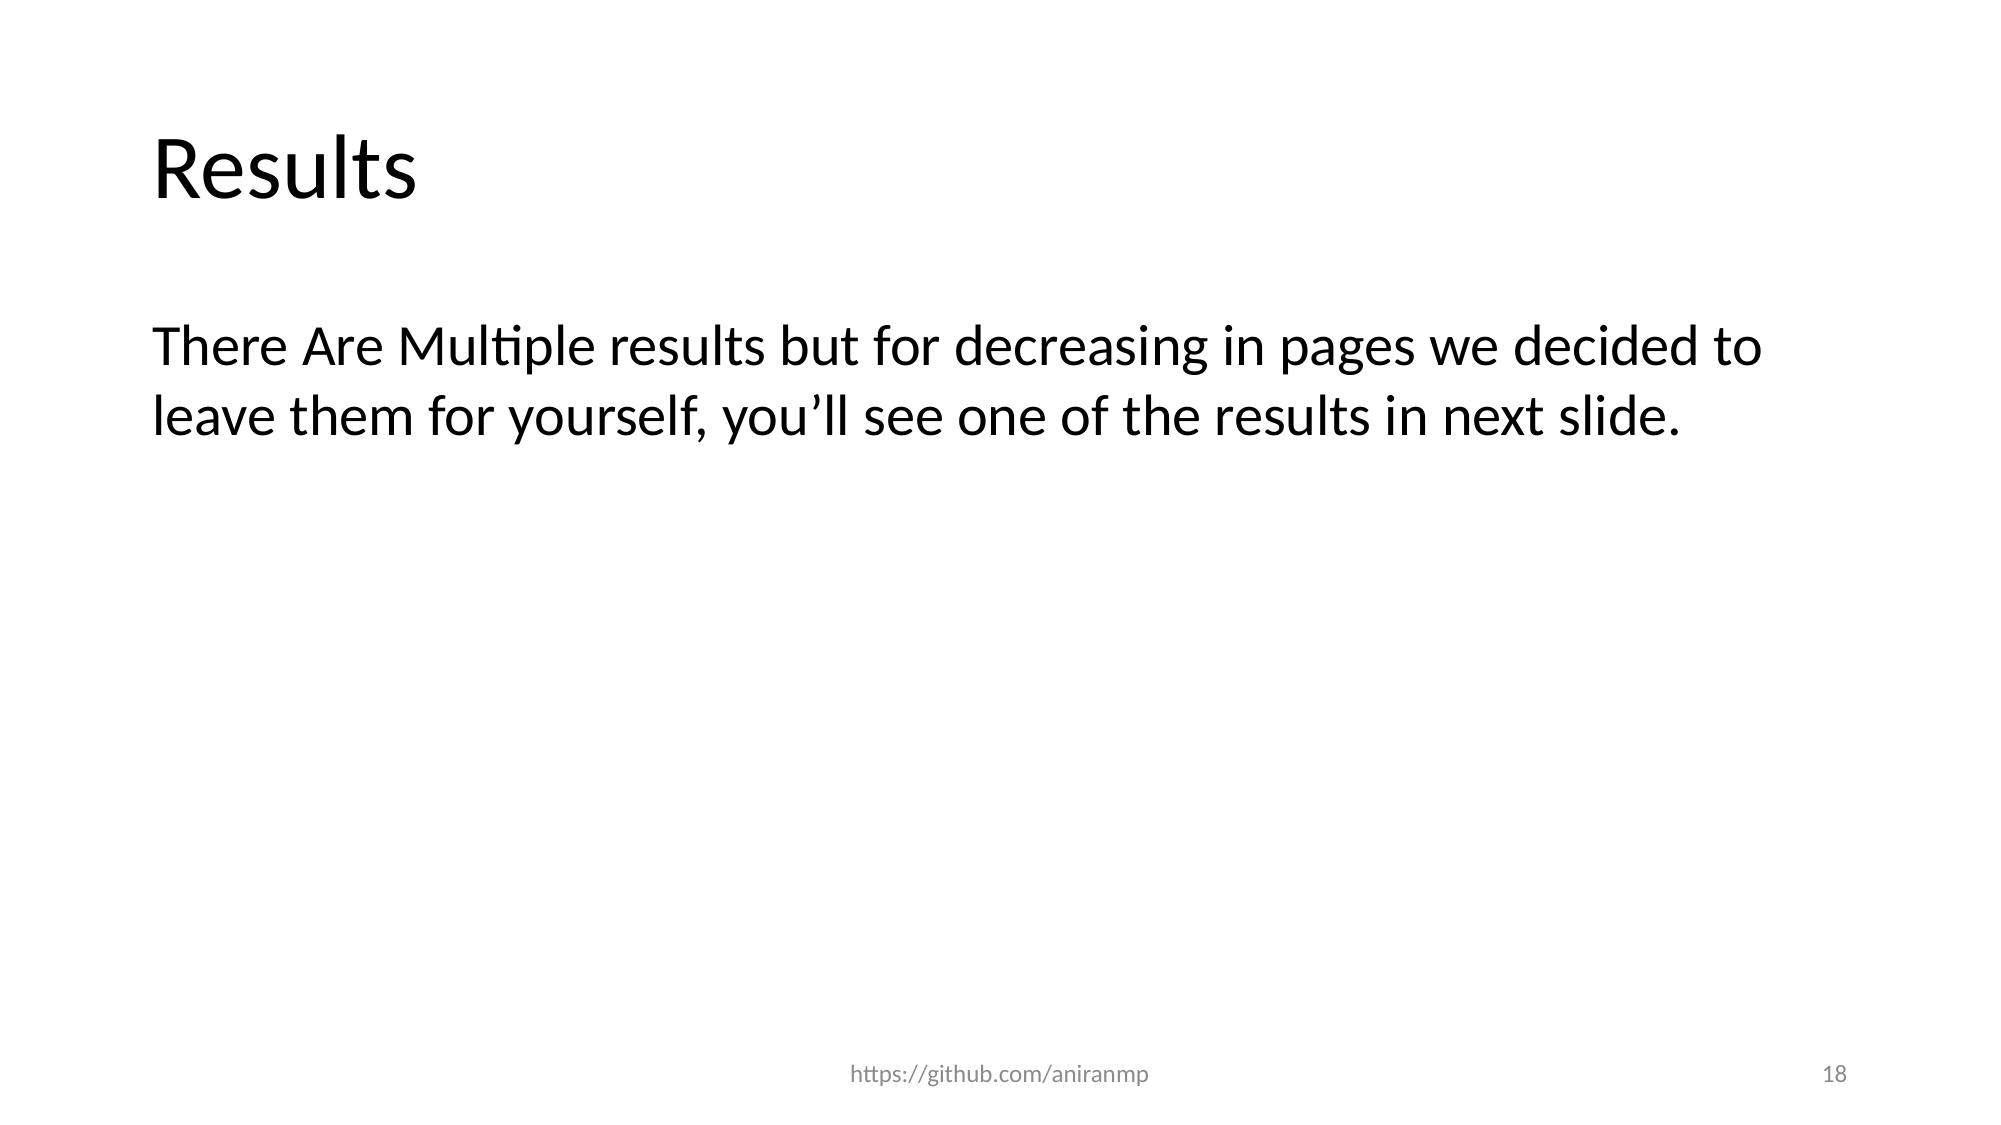

# Results
There Are Multiple results but for decreasing in pages we decided to leave them for yourself, you’ll see one of the results in next slide.

https://github.com/aniranmp
 18